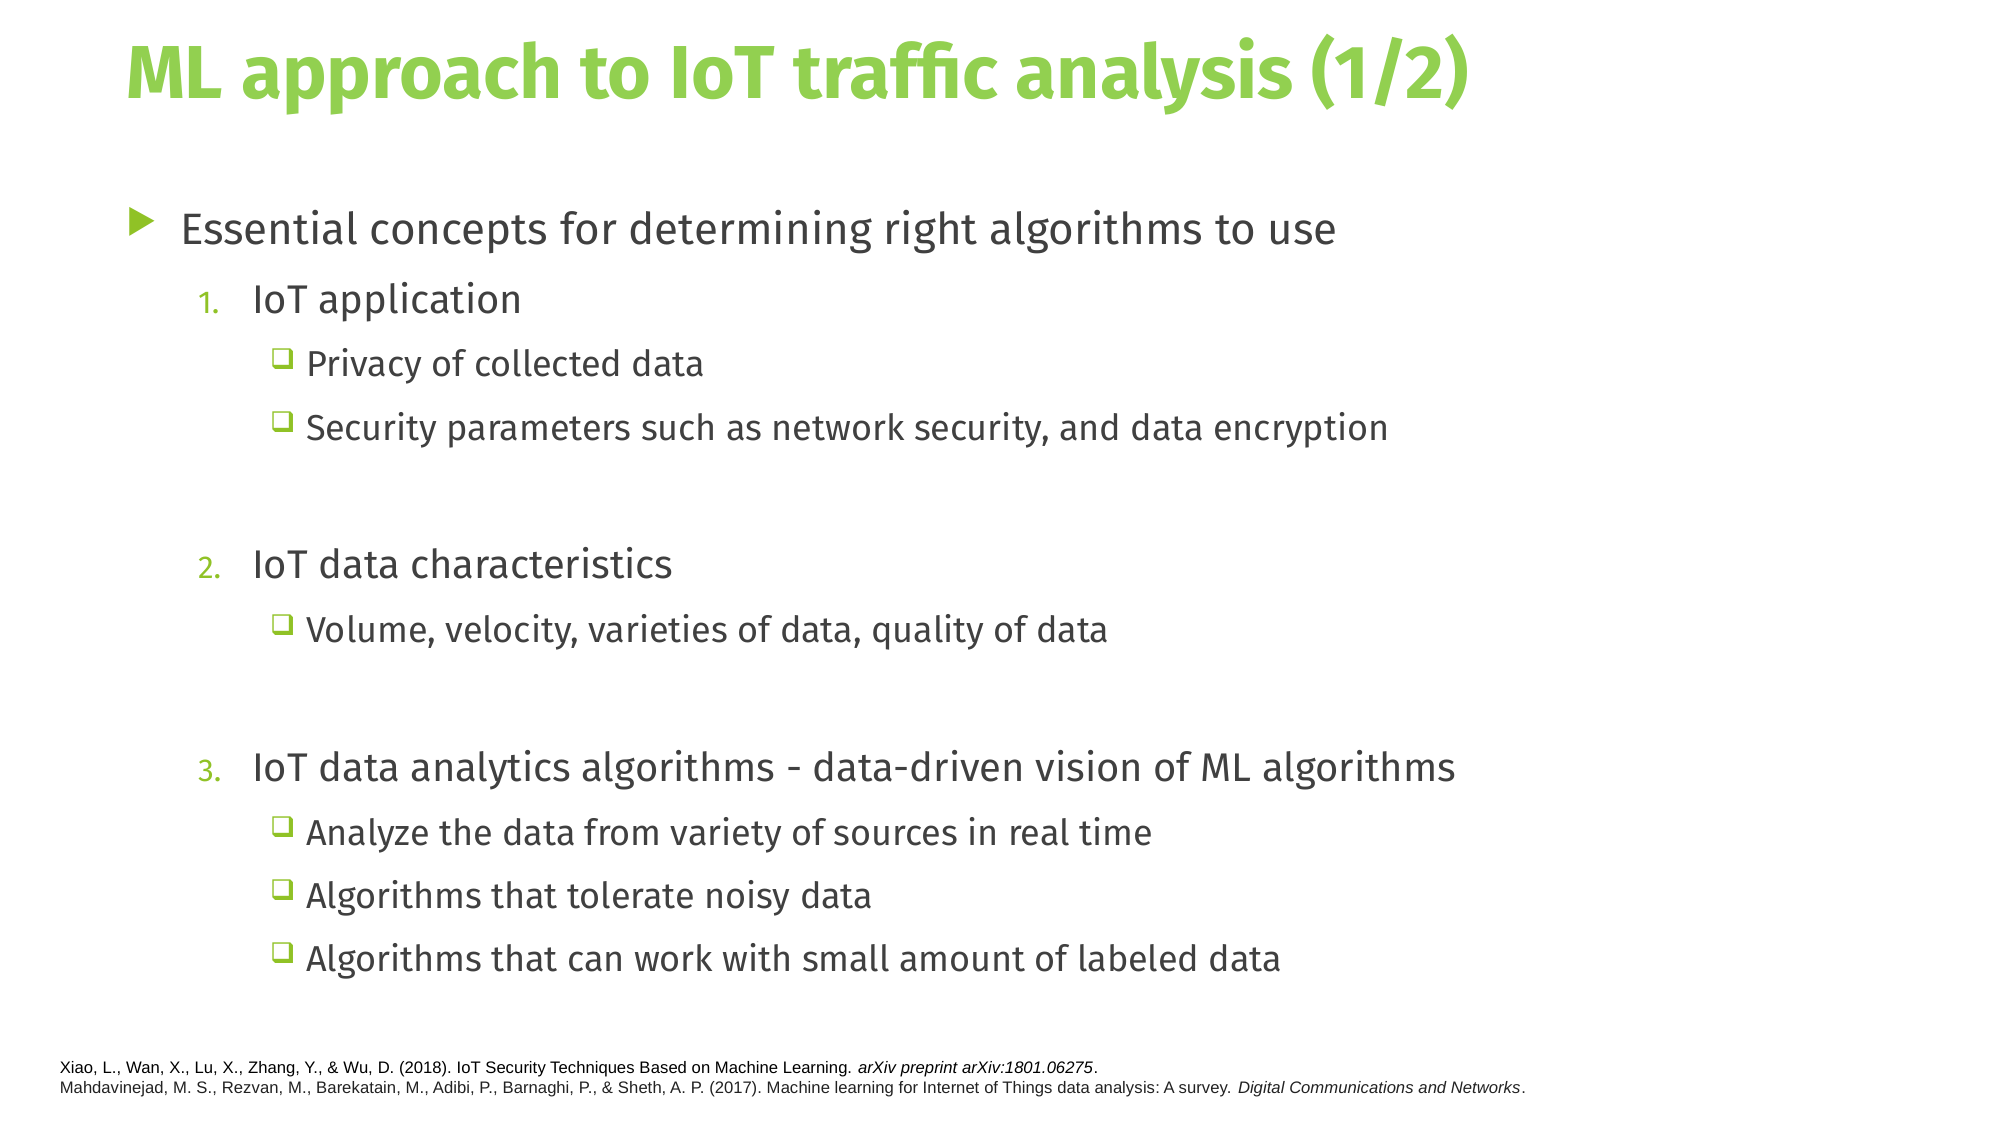

# ML approach to IoT traffic analysis (1/2)
Essential concepts for determining right algorithms to use
IoT application
Privacy of collected data
Security parameters such as network security, and data encryption

IoT data characteristics
Volume, velocity, varieties of data, quality of data

IoT data analytics algorithms - data-driven vision of ML algorithms
Analyze the data from variety of sources in real time
Algorithms that tolerate noisy data
Algorithms that can work with small amount of labeled data

Xiao, L., Wan, X., Lu, X., Zhang, Y., & Wu, D. (2018). IoT Security Techniques Based on Machine Learning. arXiv preprint arXiv:1801.06275.
Mahdavinejad, M. S., Rezvan, M., Barekatain, M., Adibi, P., Barnaghi, P., & Sheth, A. P. (2017). Machine learning for Internet of Things data analysis: A survey. Digital Communications and Networks.